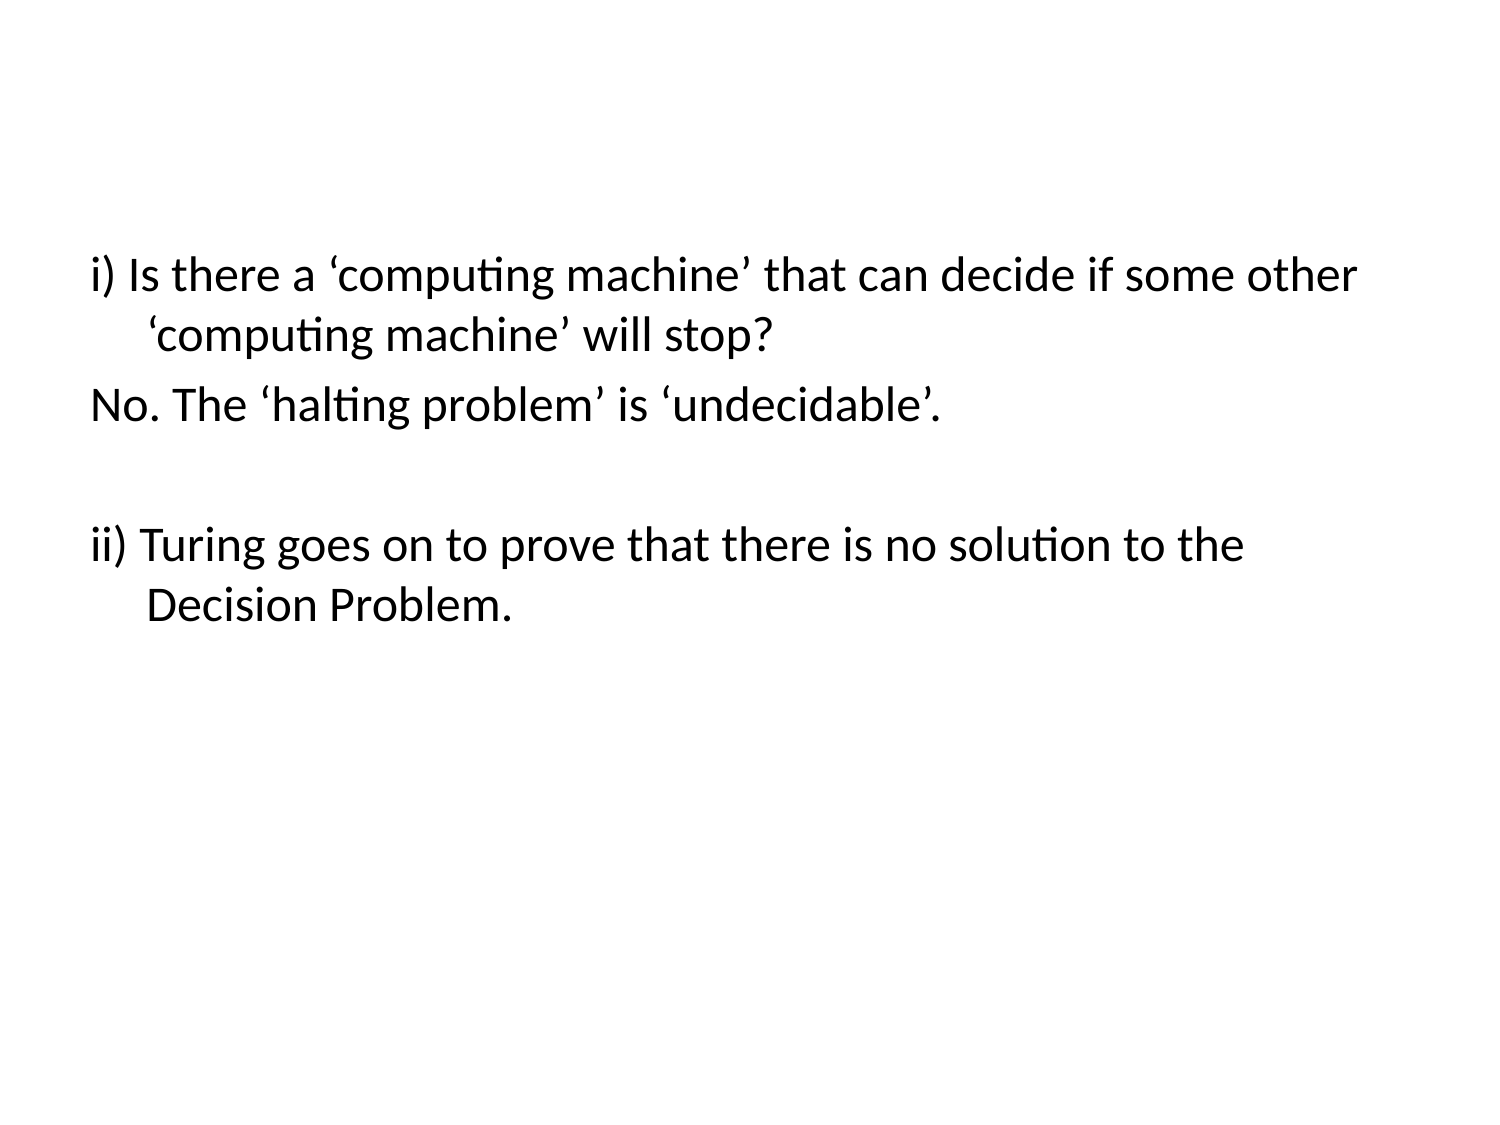

i) Is there a ‘computing machine’ that can decide if some other ‘computing machine’ will stop?
No. The ‘halting problem’ is ‘undecidable’.

ii) Turing goes on to prove that there is no solution to the Decision Problem.